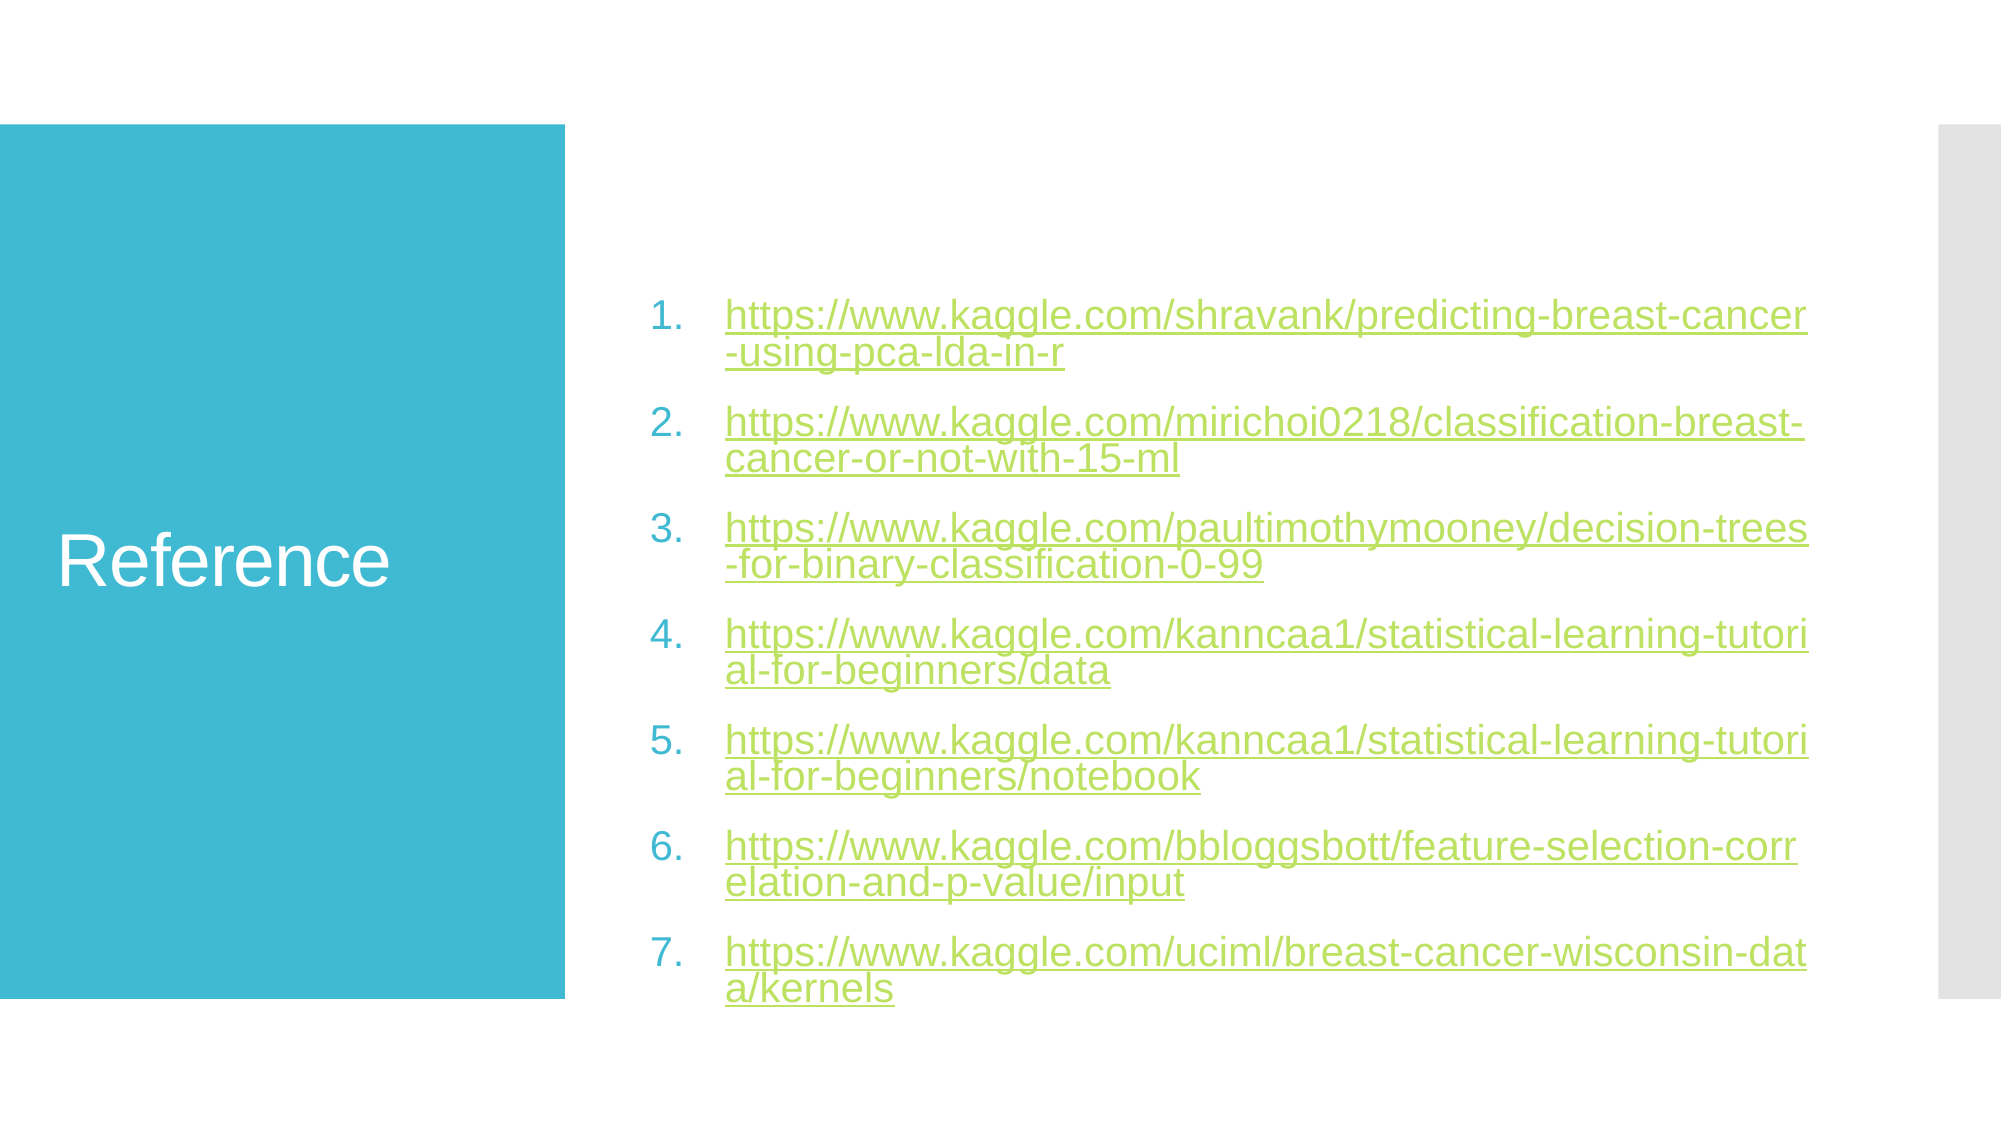

https://www.kaggle.com/shravank/predicting-breast-cancer-using-pca-lda-in-r
https://www.kaggle.com/mirichoi0218/classification-breast-cancer-or-not-with-15-ml
https://www.kaggle.com/paultimothymooney/decision-trees-for-binary-classification-0-99
https://www.kaggle.com/kanncaa1/statistical-learning-tutorial-for-beginners/data
https://www.kaggle.com/kanncaa1/statistical-learning-tutorial-for-beginners/notebook
https://www.kaggle.com/bbloggsbott/feature-selection-correlation-and-p-value/input
https://www.kaggle.com/uciml/breast-cancer-wisconsin-data/kernels

# Reference